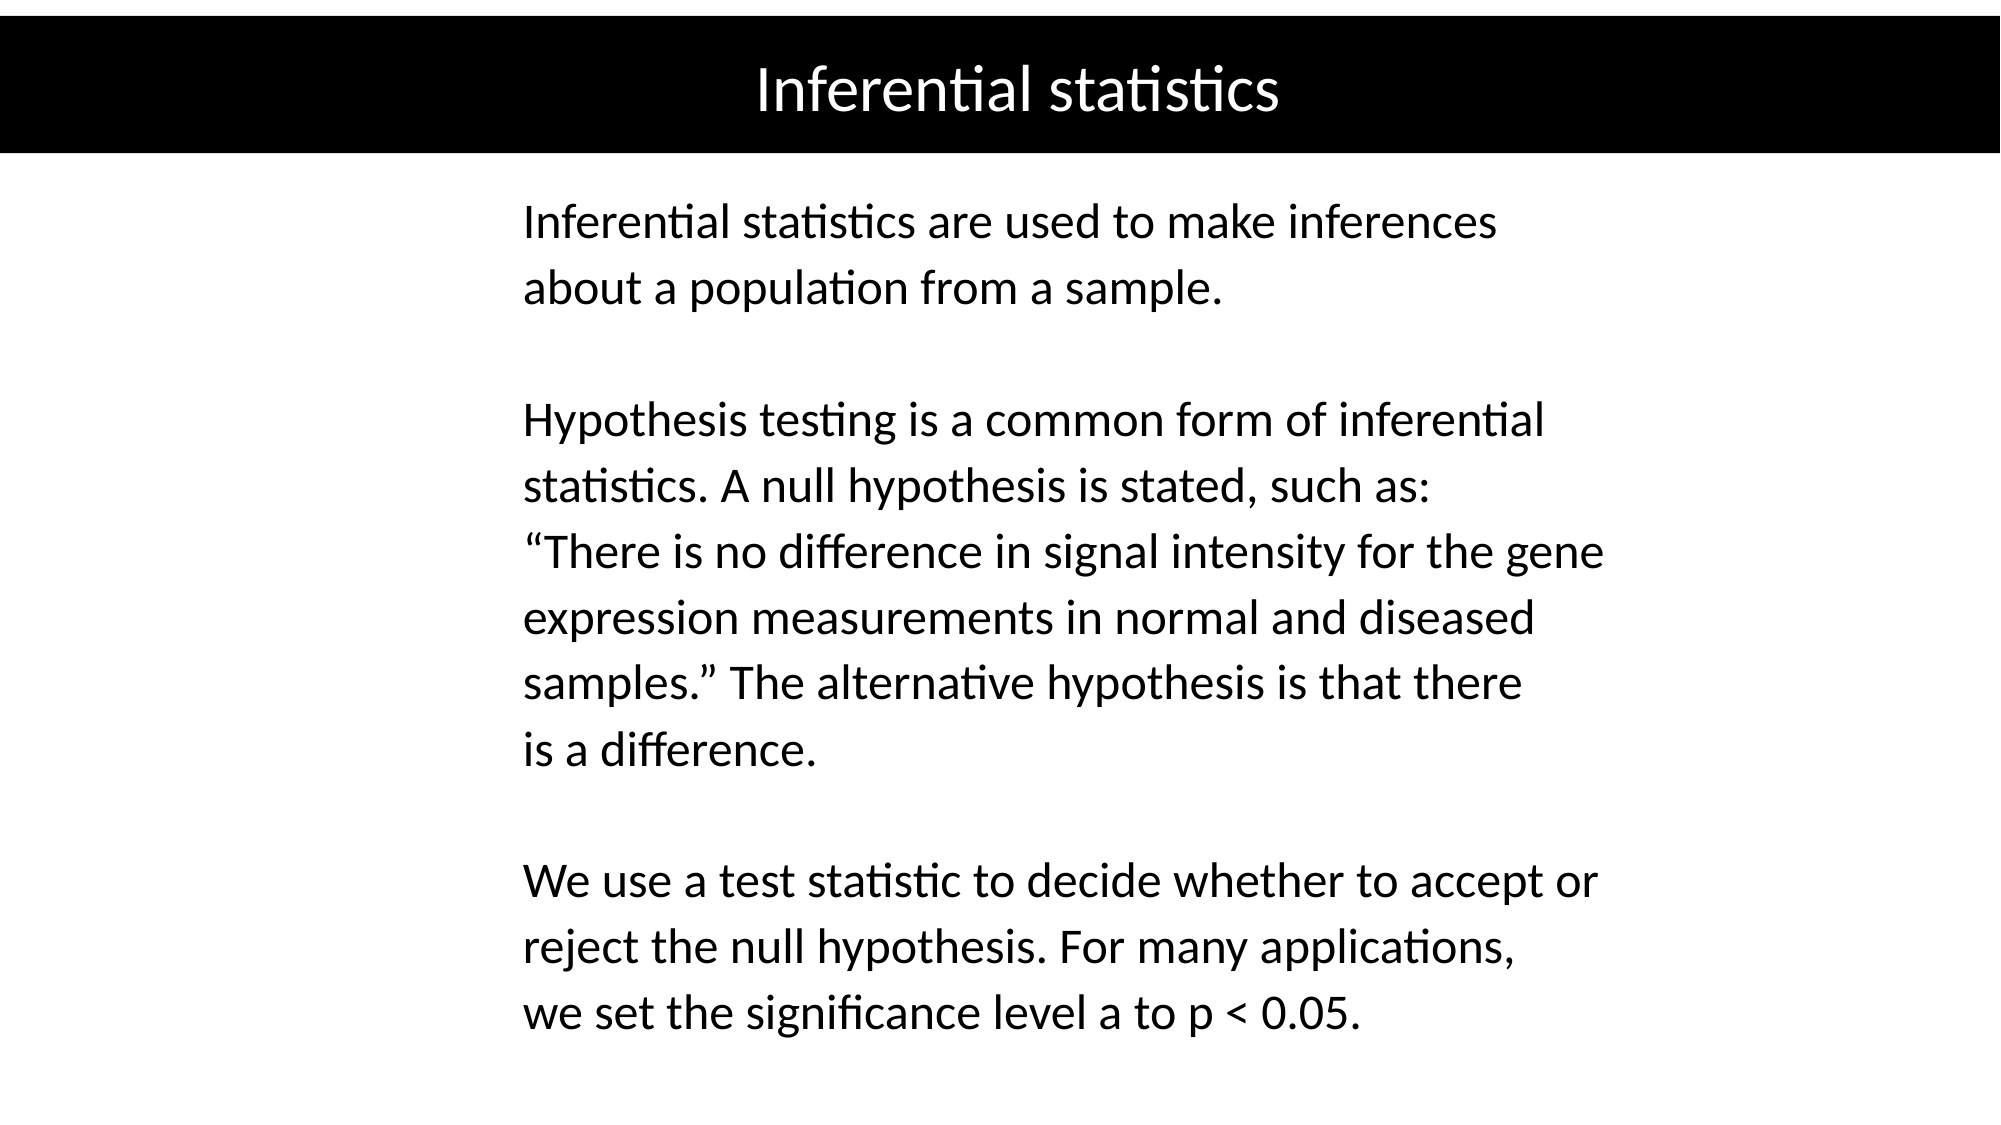

Inferential statistics

Inferential statistics are used to make inferences
about a population from a sample.

Hypothesis testing is a common form of inferential
statistics. A null hypothesis is stated, such as:
“There is no difference in signal intensity for the gene
expression measurements in normal and diseased
samples.” The alternative hypothesis is that there
is a difference.

We use a test statistic to decide whether to accept or
reject the null hypothesis. For many applications,
we set the significance level a to p < 0.05.